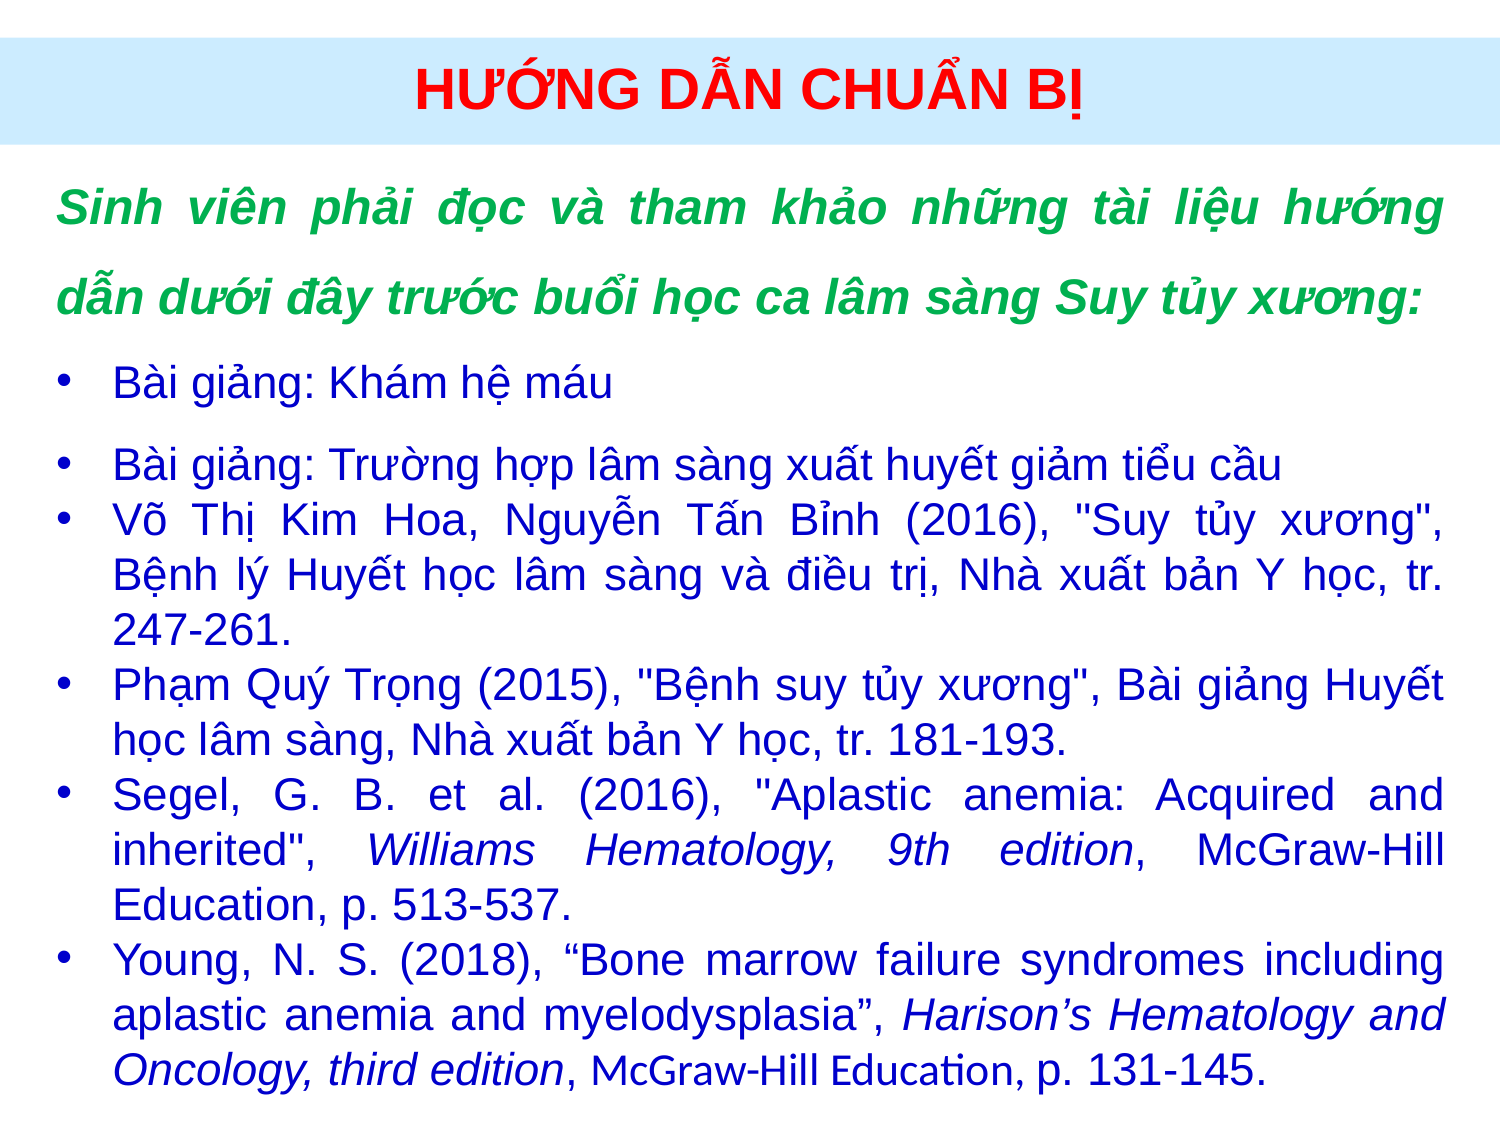

# HƯỚNG DẪN CHUẨN BỊ
Sinh viên phải đọc và tham khảo những tài liệu hướng dẫn dưới đây trước buổi học ca lâm sàng Suy tủy xương:
Bài giảng: Khám hệ máu
Bài giảng: Trường hợp lâm sàng xuất huyết giảm tiểu cầu
Võ Thị Kim Hoa, Nguyễn Tấn Bỉnh (2016), "Suy tủy xương", Bệnh lý Huyết học lâm sàng và điều trị, Nhà xuất bản Y học, tr. 247-261.
Phạm Quý Trọng (2015), "Bệnh suy tủy xương", Bài giảng Huyết học lâm sàng, Nhà xuất bản Y học, tr. 181-193.
Segel, G. B. et al. (2016), "Aplastic anemia: Acquired and inherited", Williams Hematology, 9th edition, McGraw-Hill Education, p. 513-537.
Young, N. S. (2018), “Bone marrow failure syndromes including aplastic anemia and myelodysplasia”, Harison’s Hematology and Oncology, third edition, McGraw-Hill Education, p. 131-145.